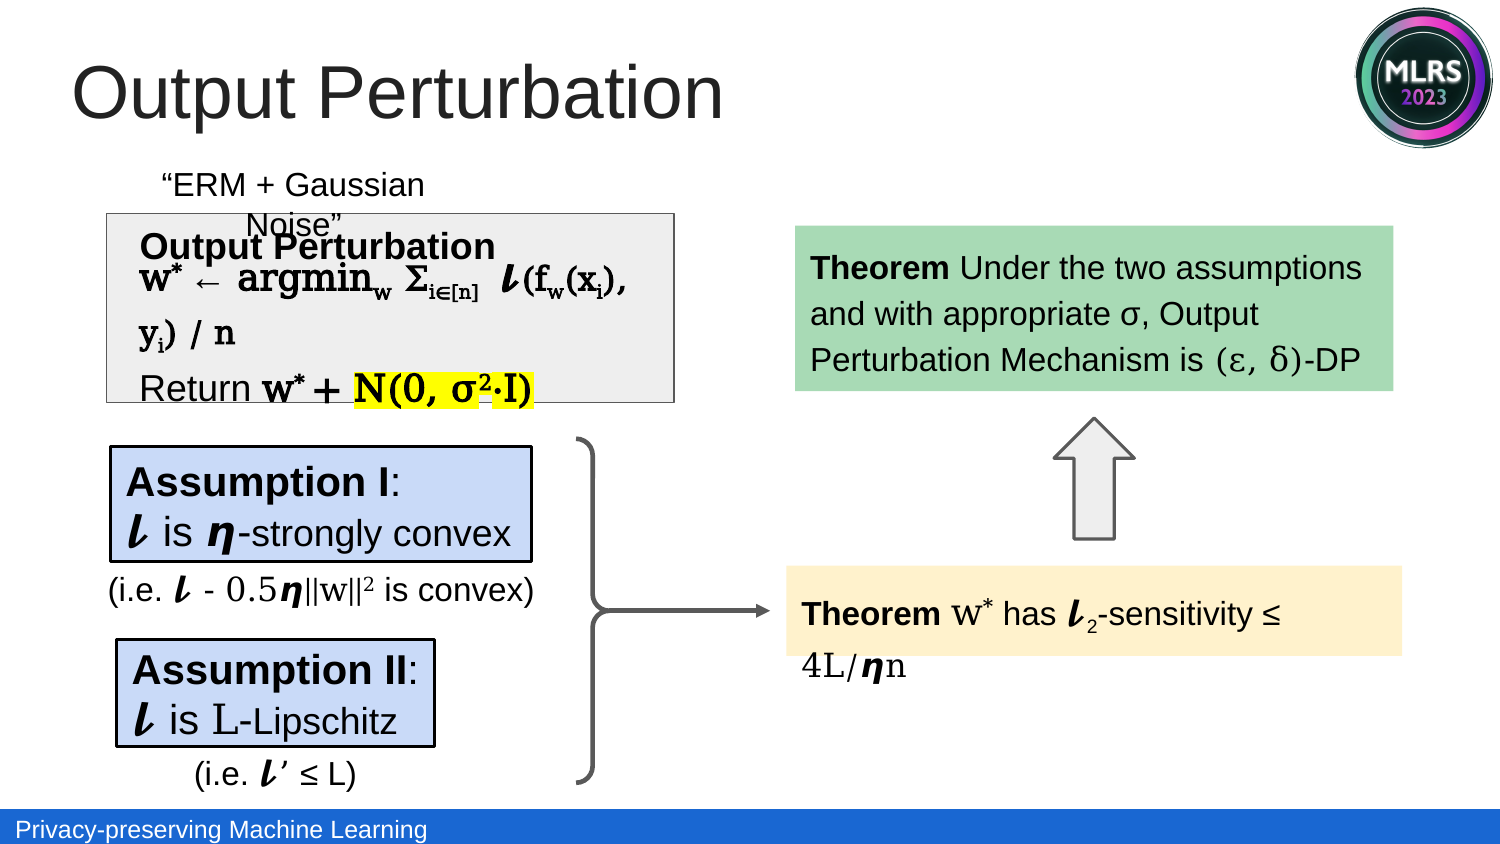

Output Perturbation
“ERM + Gaussian Noise”
Output Perturbation

Theorem Under the two assumptions and with appropriate σ, Output Perturbation Mechanism is (ε, δ)-DP

w* ← argminw Σi∈[n]  𝓵(fw(xi), yi) / n
Return w* + N(0, σ2⋅I)

Assumption I:
𝓵 is 𝞰-strongly convex
(i.e. 𝓵 - 0.5𝞰||w||2 is convex)
Theorem w* has 𝓵2-sensitivity ≤ 4L/𝞰n
Assumption II:
𝓵 is L-Lipschitz
(i.e. 𝓵’ ≤ L)